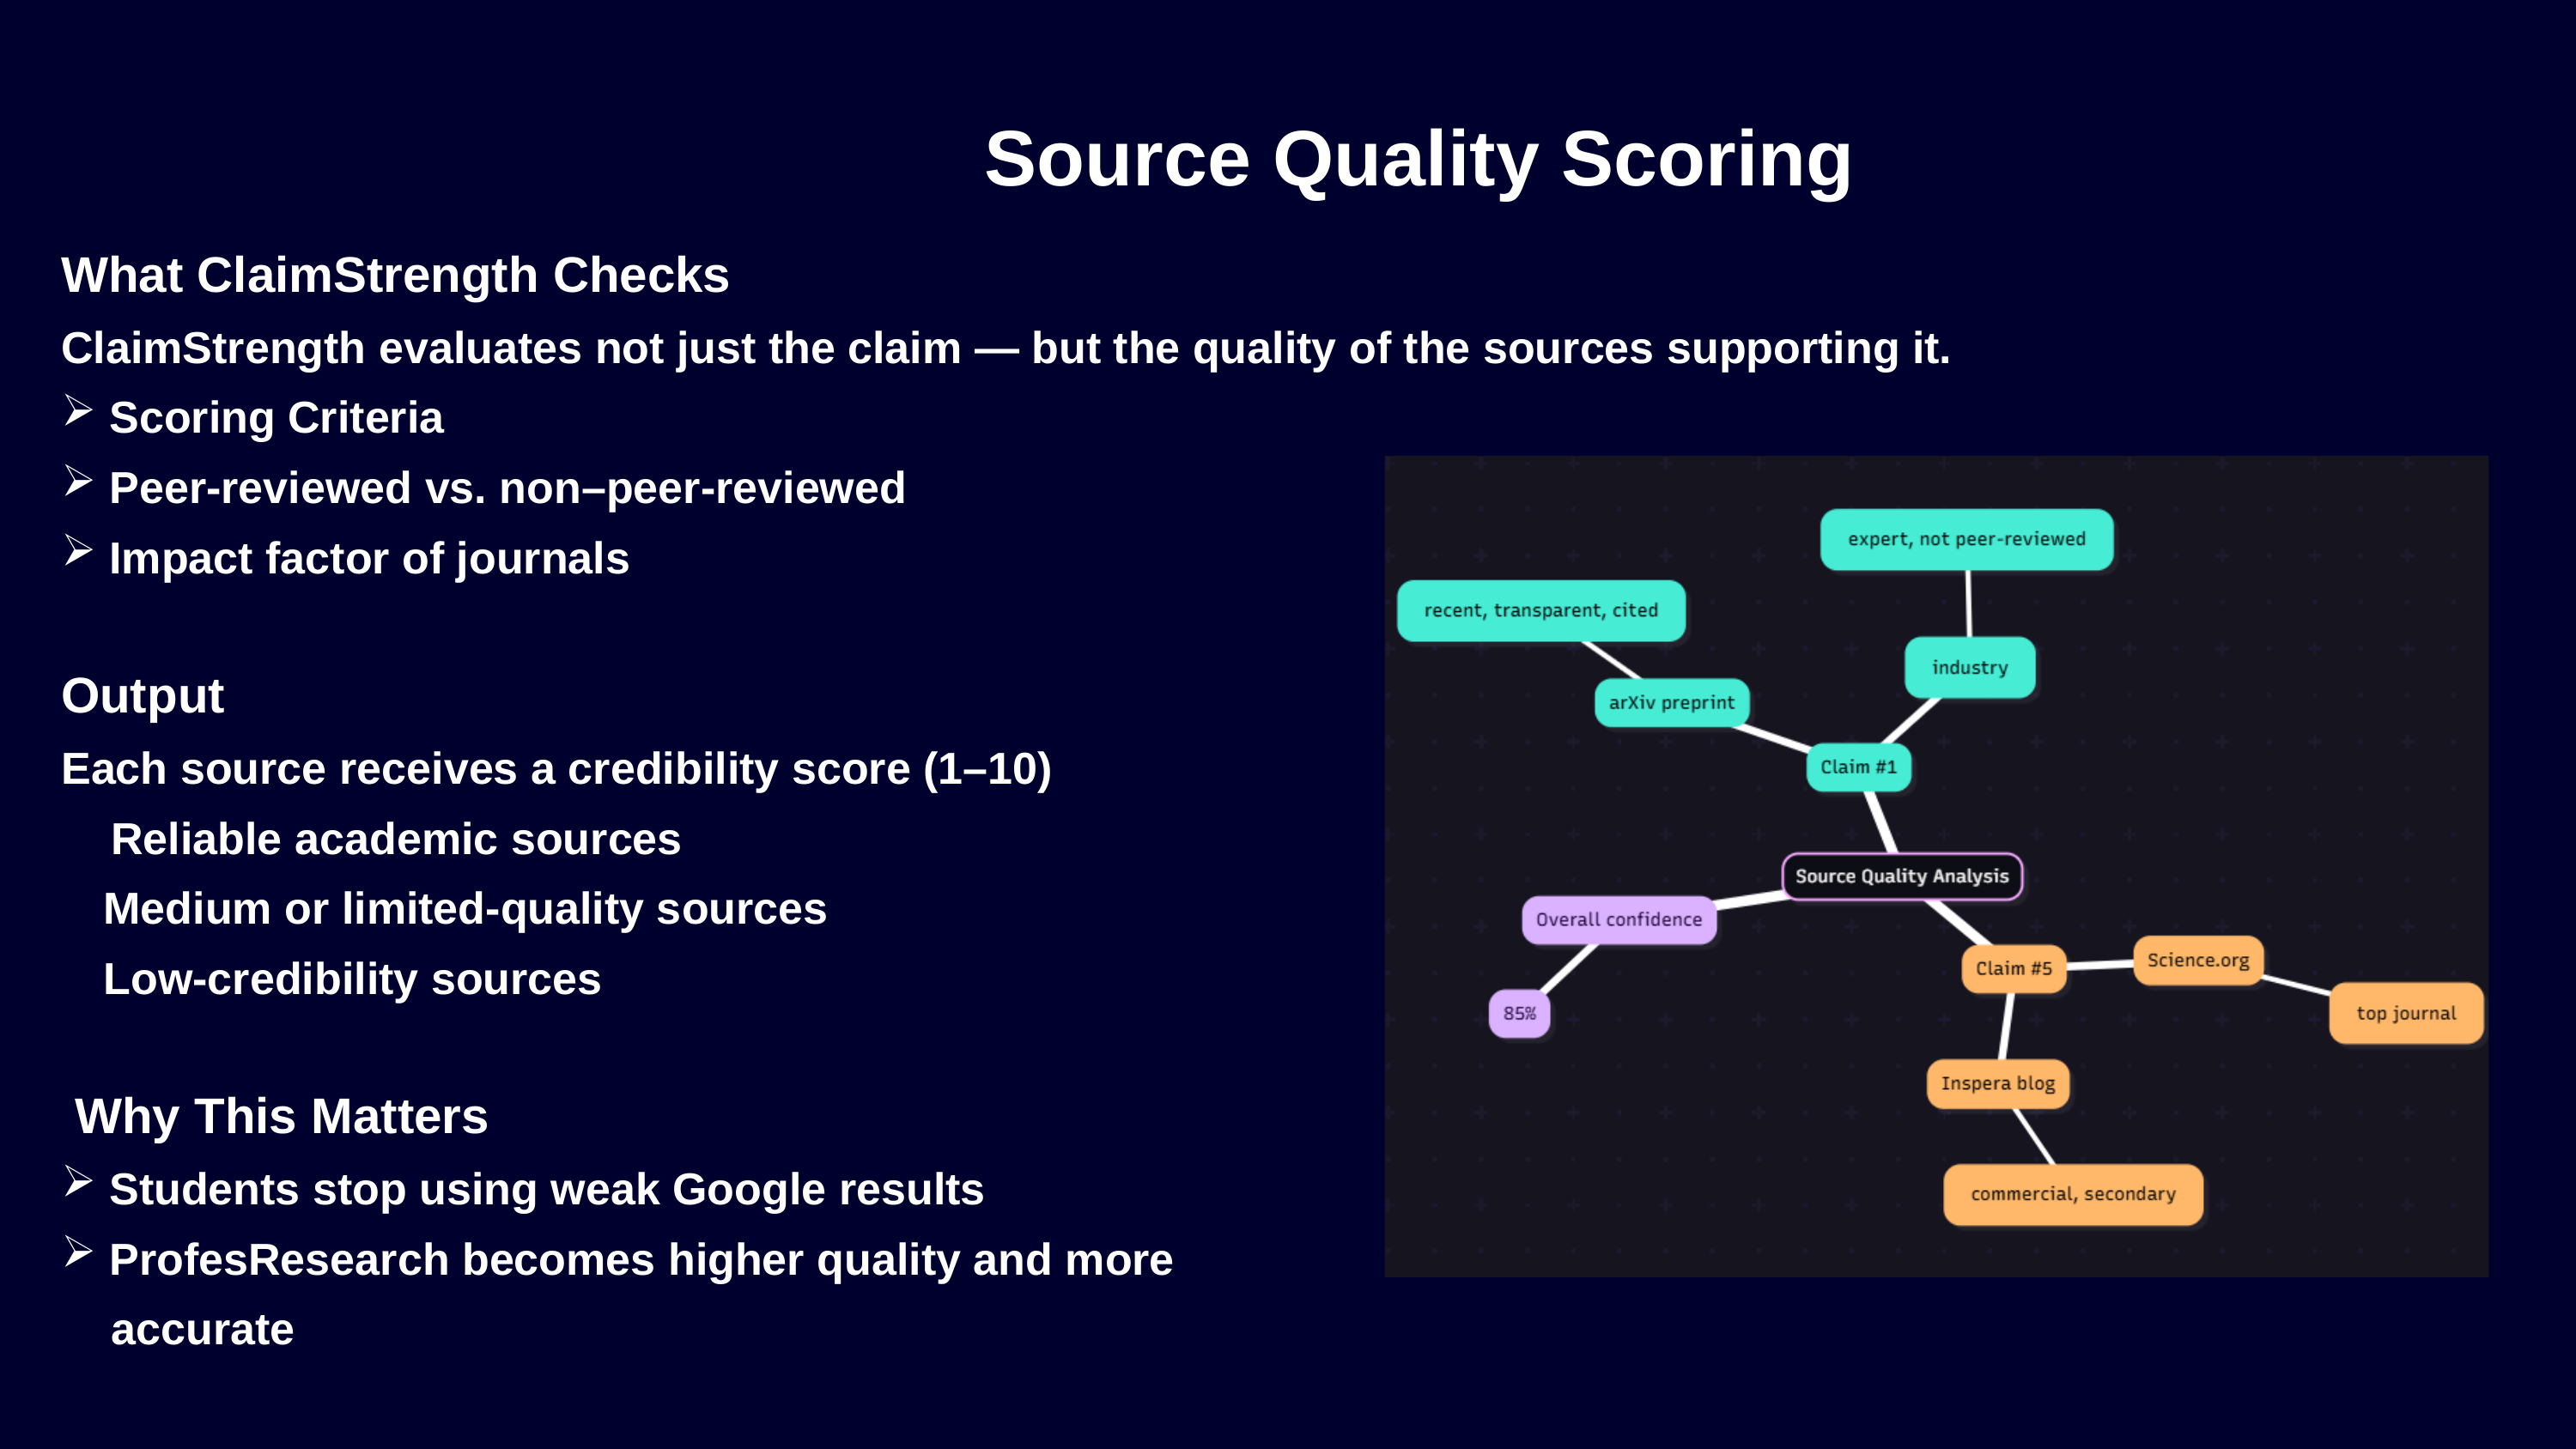

Source Quality Scoring
What ClaimStrength Checks
ClaimStrength evaluates not just the claim — but the quality of the sources supporting it.
Scoring Criteria
Peer-reviewed vs. non–peer-reviewed
Impact factor of journals

Output
Each source receives a credibility score (1–10)
    Reliable academic sources
Medium or limited-quality sources
Low-credibility sources

 Why This Matters
Students stop using weak Google results
ProfesResearch becomes higher quality and more
    accurate